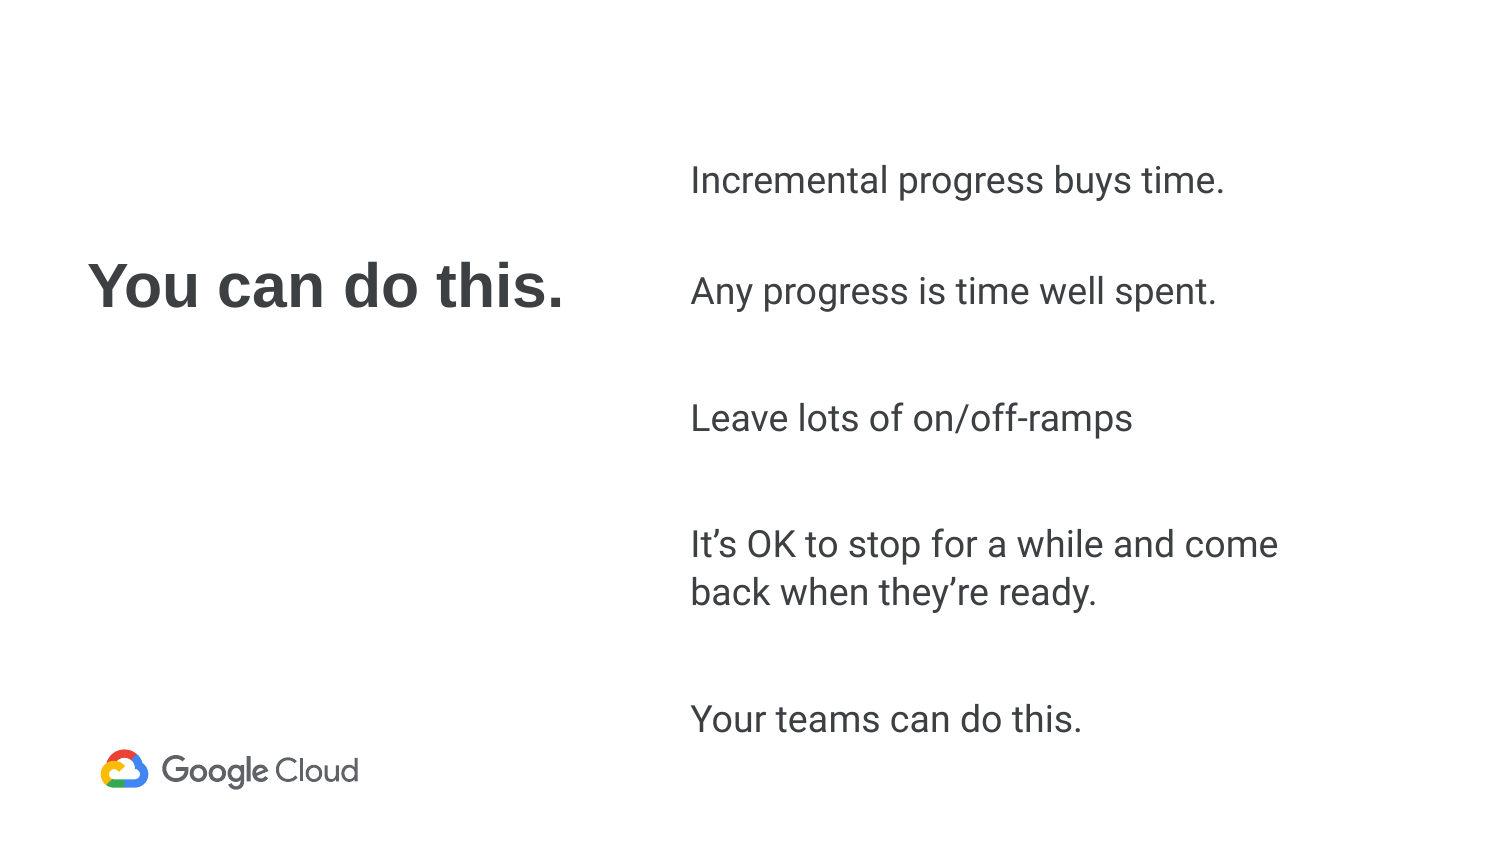

Incremental progress buys time.

Any progress is time well spent.

Leave lots of on/off-ramps

It’s OK to stop for a while and come back when they’re ready.

Your teams can do this.
You can do this.